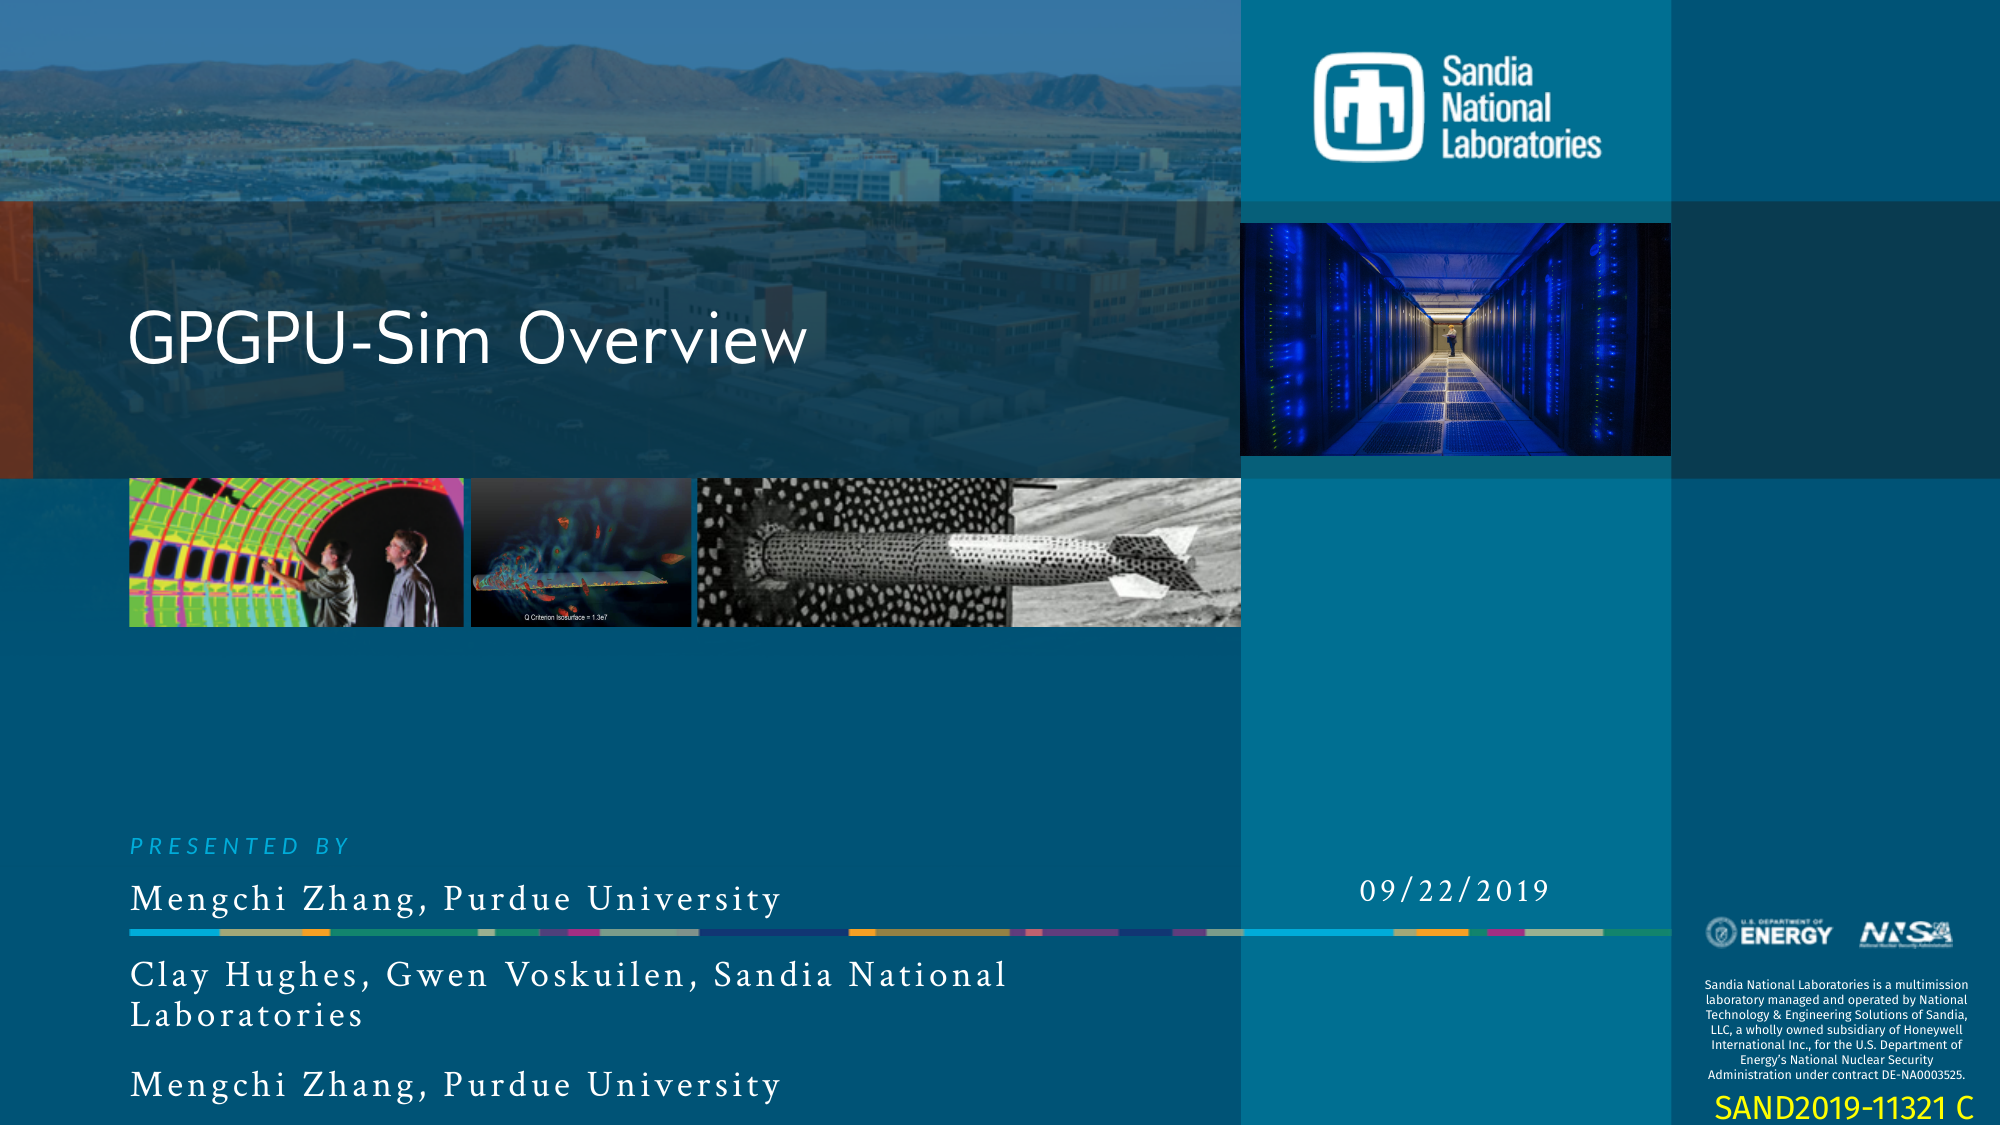

# GPGPU-Sim Overview
09/22/2019
Mengchi Zhang, Purdue University
Clay Hughes, Gwen Voskuilen, Sandia National Laboratories
Mengchi Zhang, Purdue University
1
SAND2019-11321 C